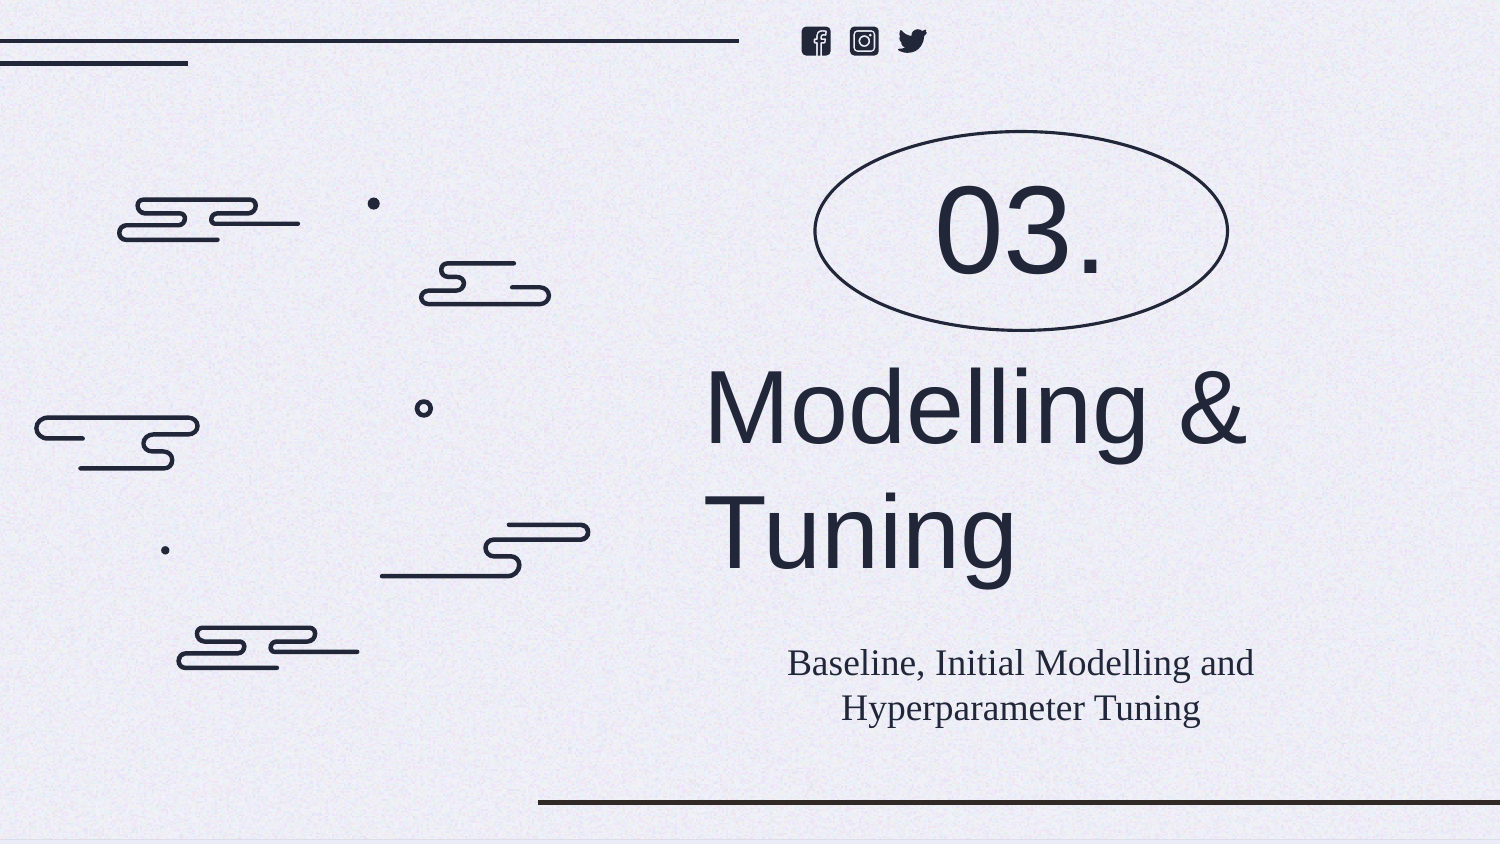

03.

# Modelling & Tuning

Baseline, Initial Modelling and Hyperparameter Tuning